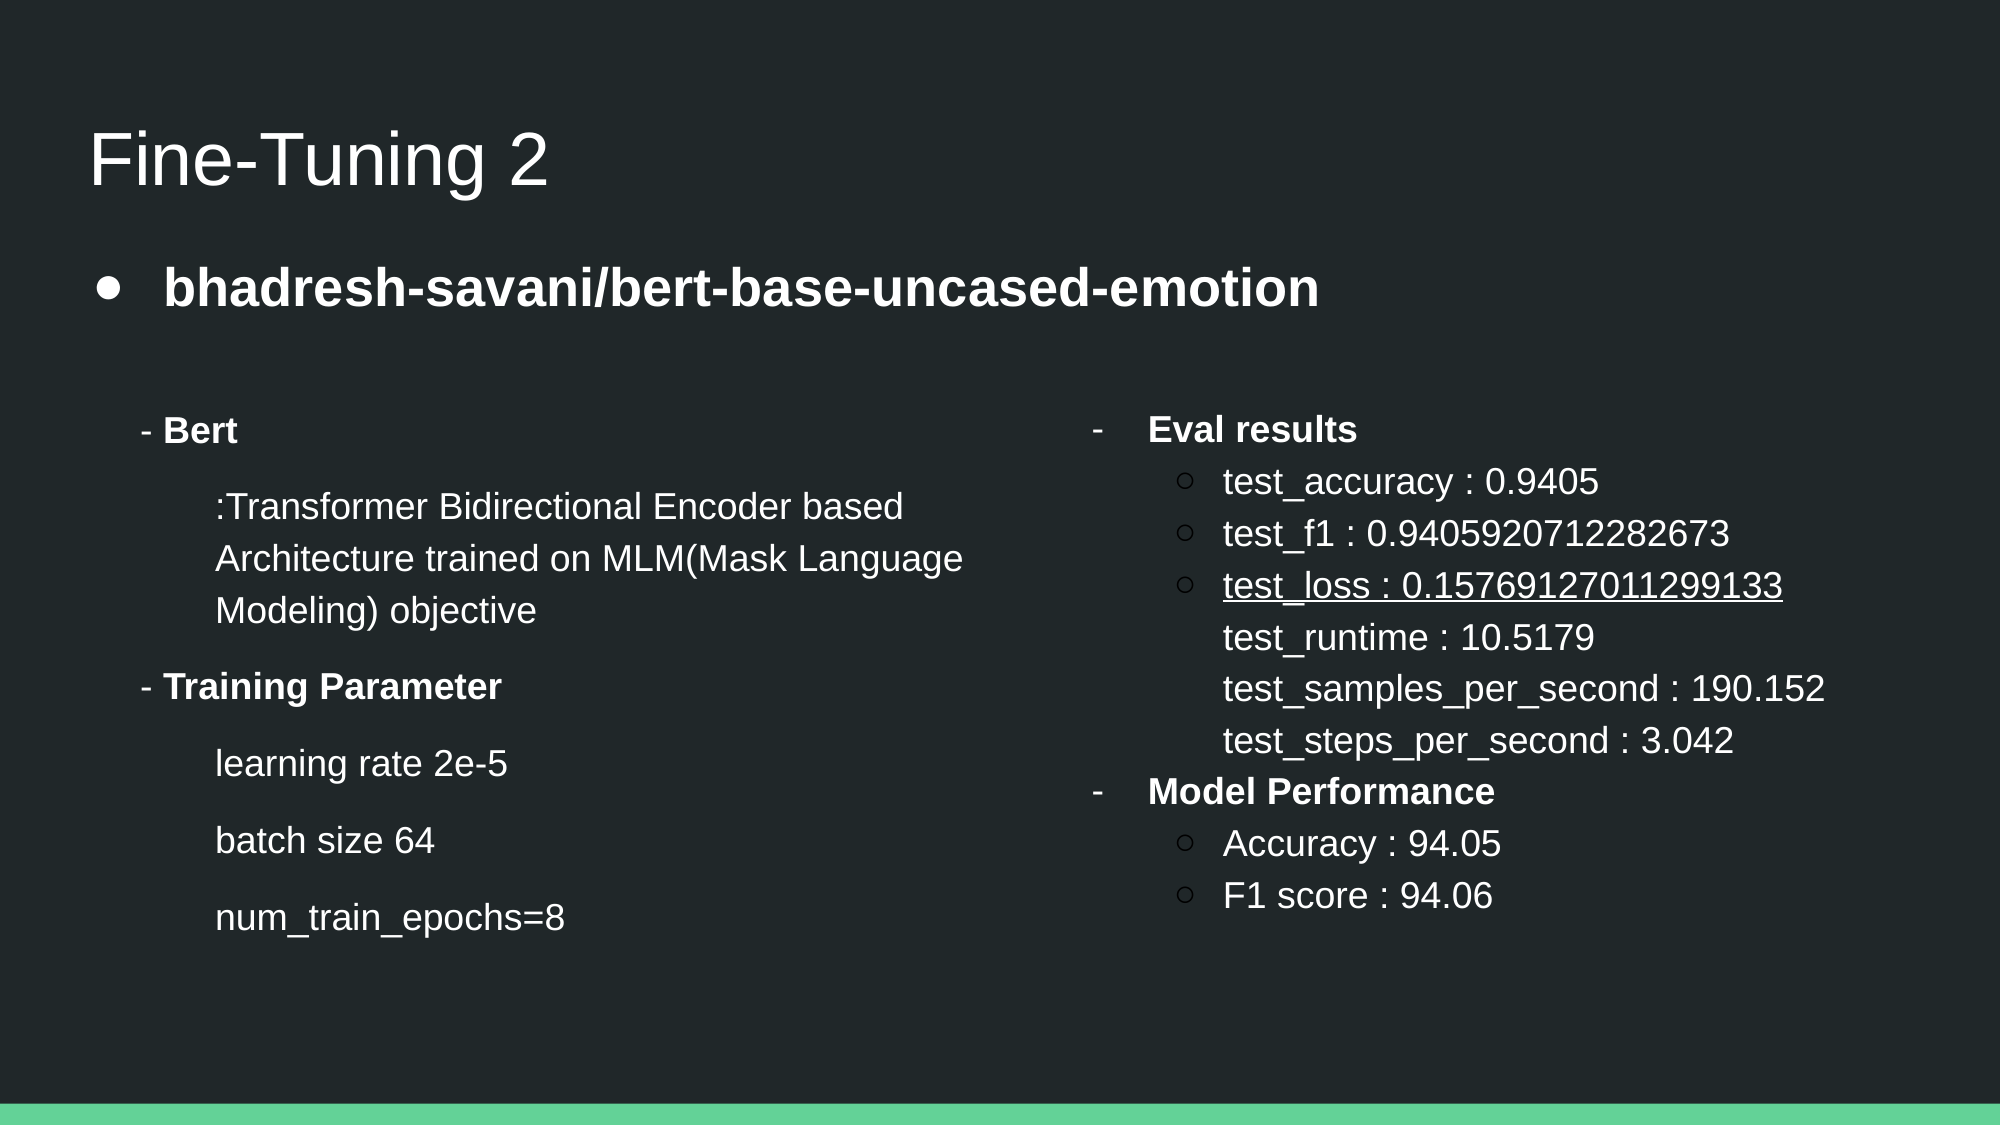

# Fine-Tuning 2
bhadresh-savani/bert-base-uncased-emotion
- Bert
:Transformer Bidirectional Encoder based Architecture trained on MLM(Mask Language Modeling) objective
- Training Parameter
learning rate 2e-5
batch size 64
num_train_epochs=8
Eval results
test_accuracy : 0.9405
test_f1 : 0.9405920712282673
test_loss : 0.15769127011299133 test_runtime : 10.5179 test_samples_per_second : 190.152 test_steps_per_second : 3.042
Model Performance
Accuracy : 94.05
F1 score : 94.06